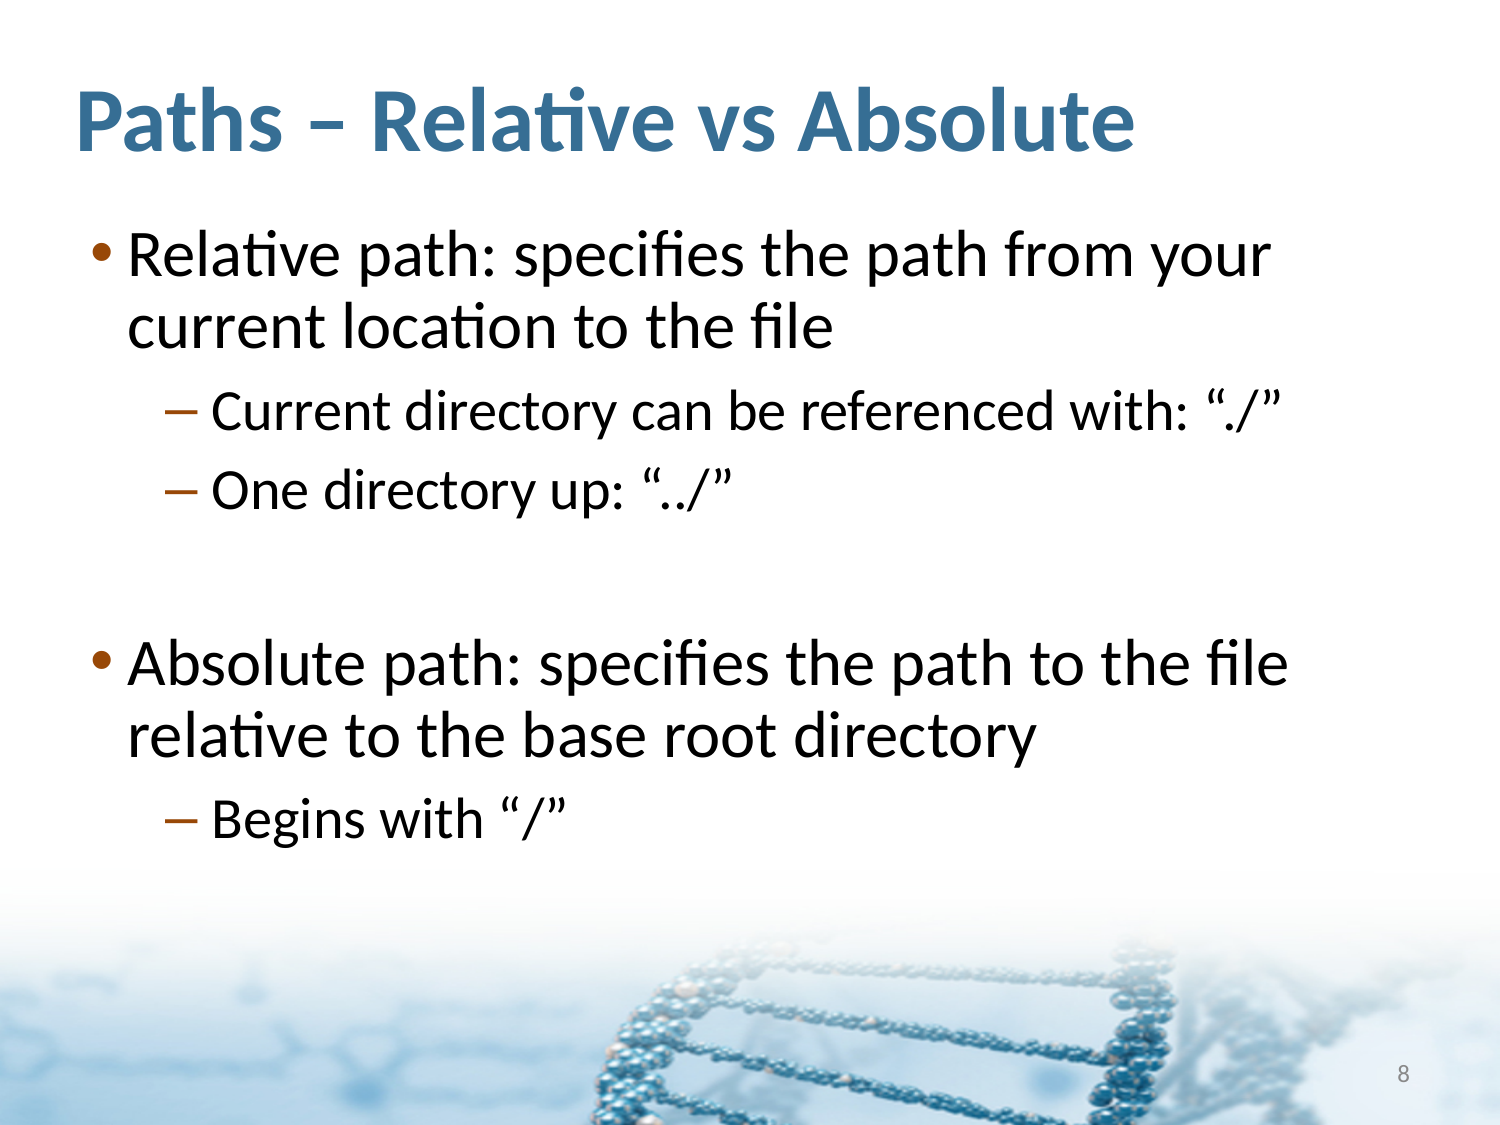

# Paths – Relative vs Absolute
Relative path: specifies the path from your current location to the file
Current directory can be referenced with: “./”
One directory up: “../”

Absolute path: specifies the path to the file relative to the base root directory
Begins with “/”

8